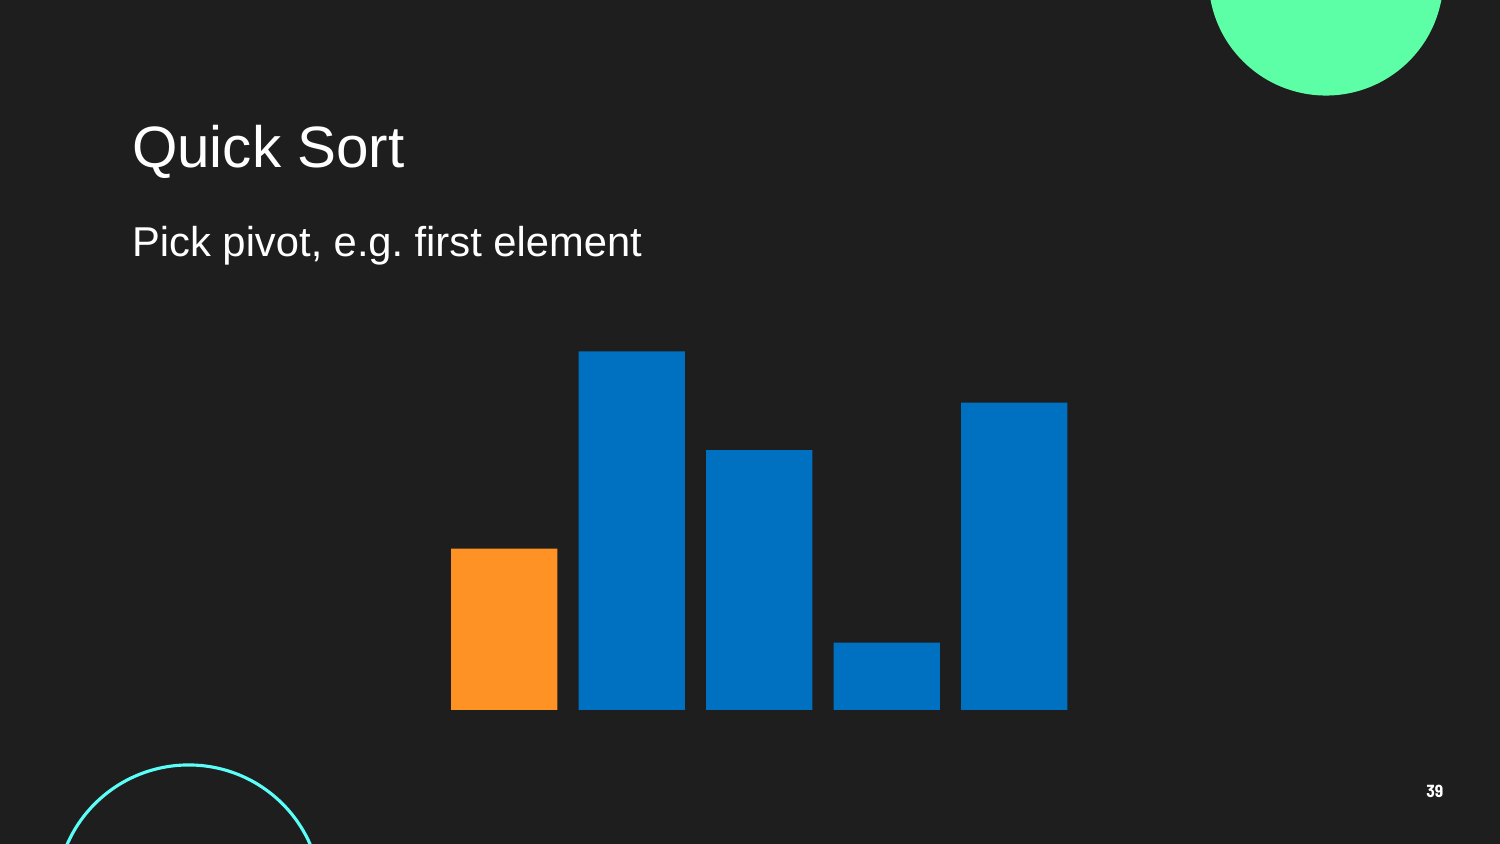

# Quick Sort
Pick pivot, e.g. first element

39